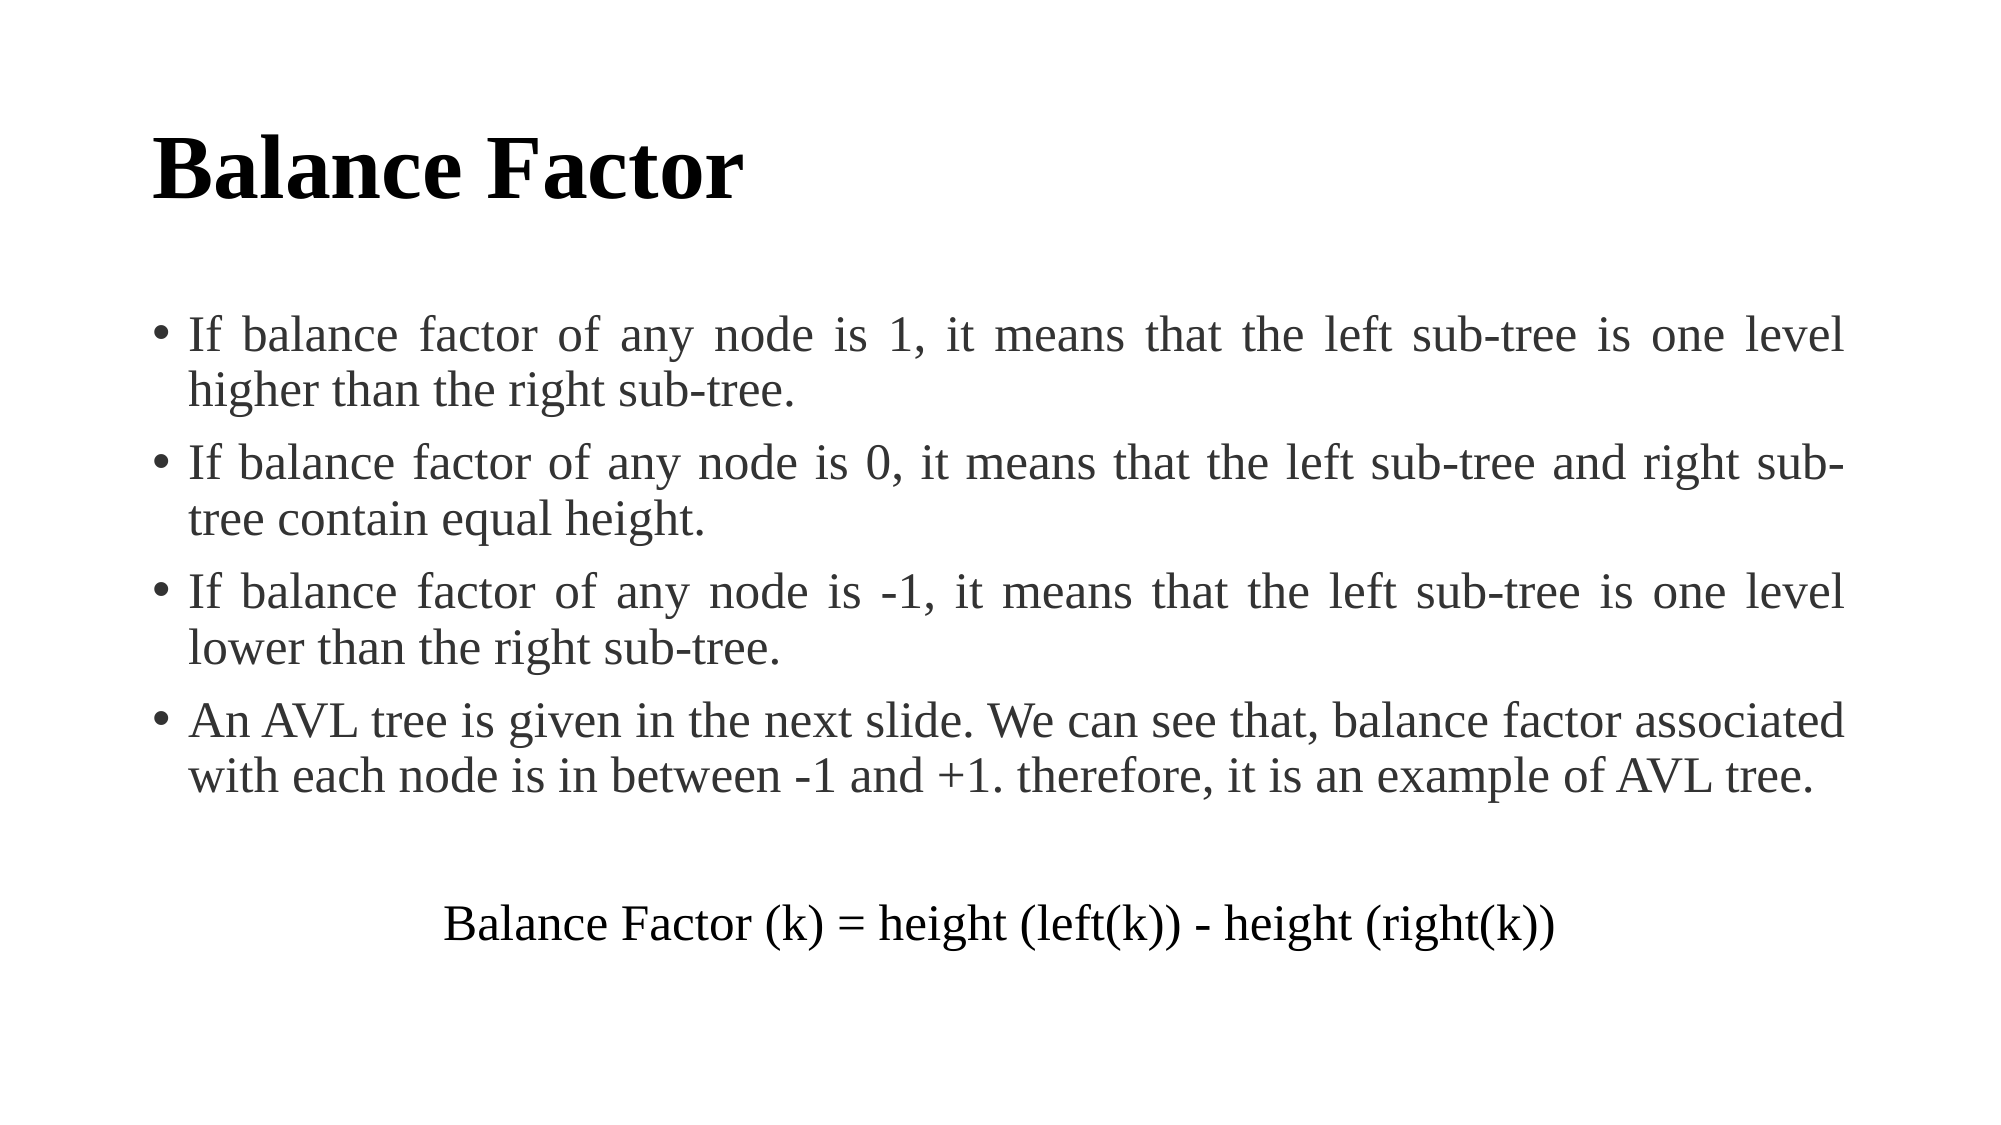

# Balance Factor
If balance factor of any node is 1, it means that the left sub-tree is one level higher than the right sub-tree.
If balance factor of any node is 0, it means that the left sub-tree and right sub-tree contain equal height.
If balance factor of any node is -1, it means that the left sub-tree is one level lower than the right sub-tree.
An AVL tree is given in the next slide. We can see that, balance factor associated with each node is in between -1 and +1. therefore, it is an example of AVL tree.

Balance Factor (k) = height (left(k)) - height (right(k))